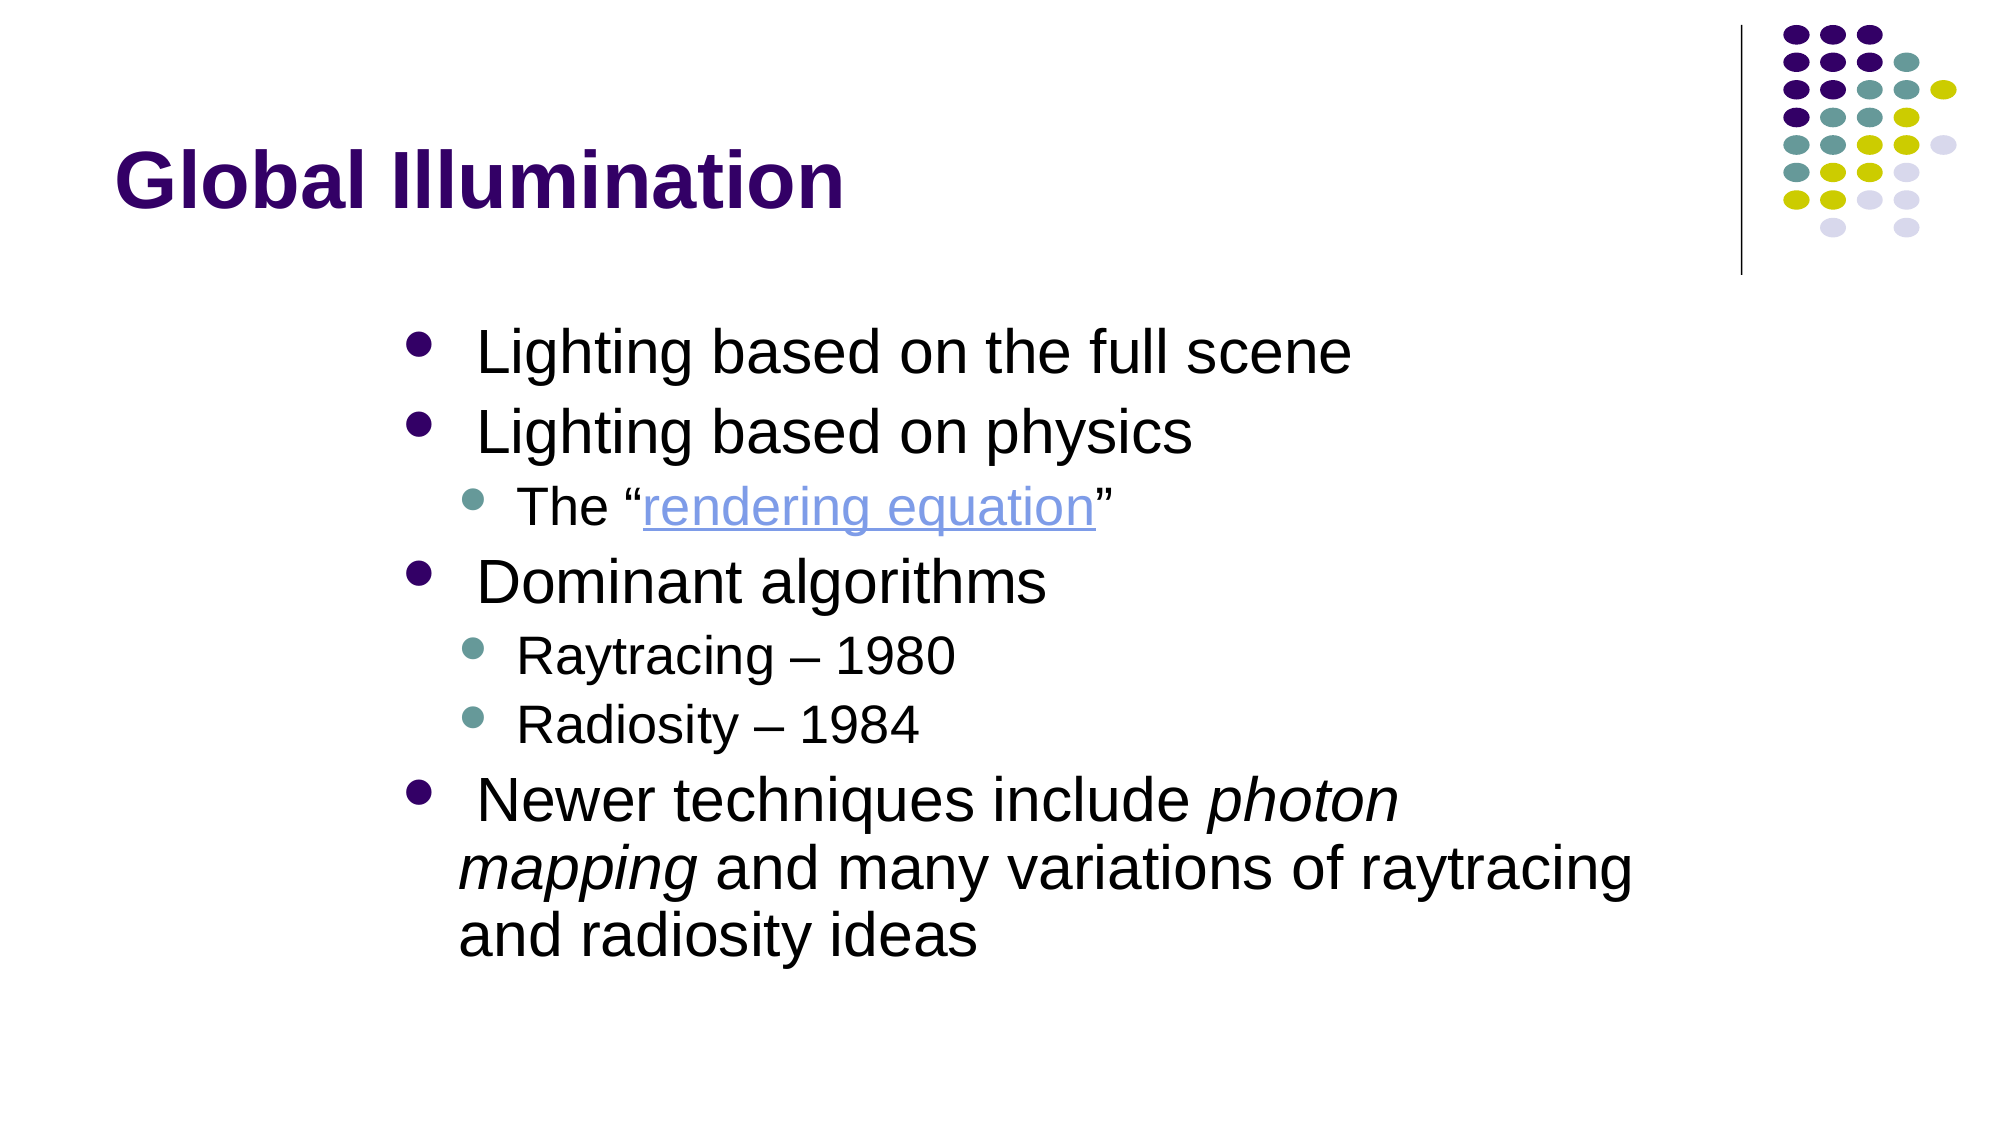

# Global Illumination
 Lighting based on the full scene
 Lighting based on physics
The “rendering equation”
 Dominant algorithms
Raytracing – 1980
Radiosity – 1984
 Newer techniques include photon mapping and many variations of raytracing and radiosity ideas